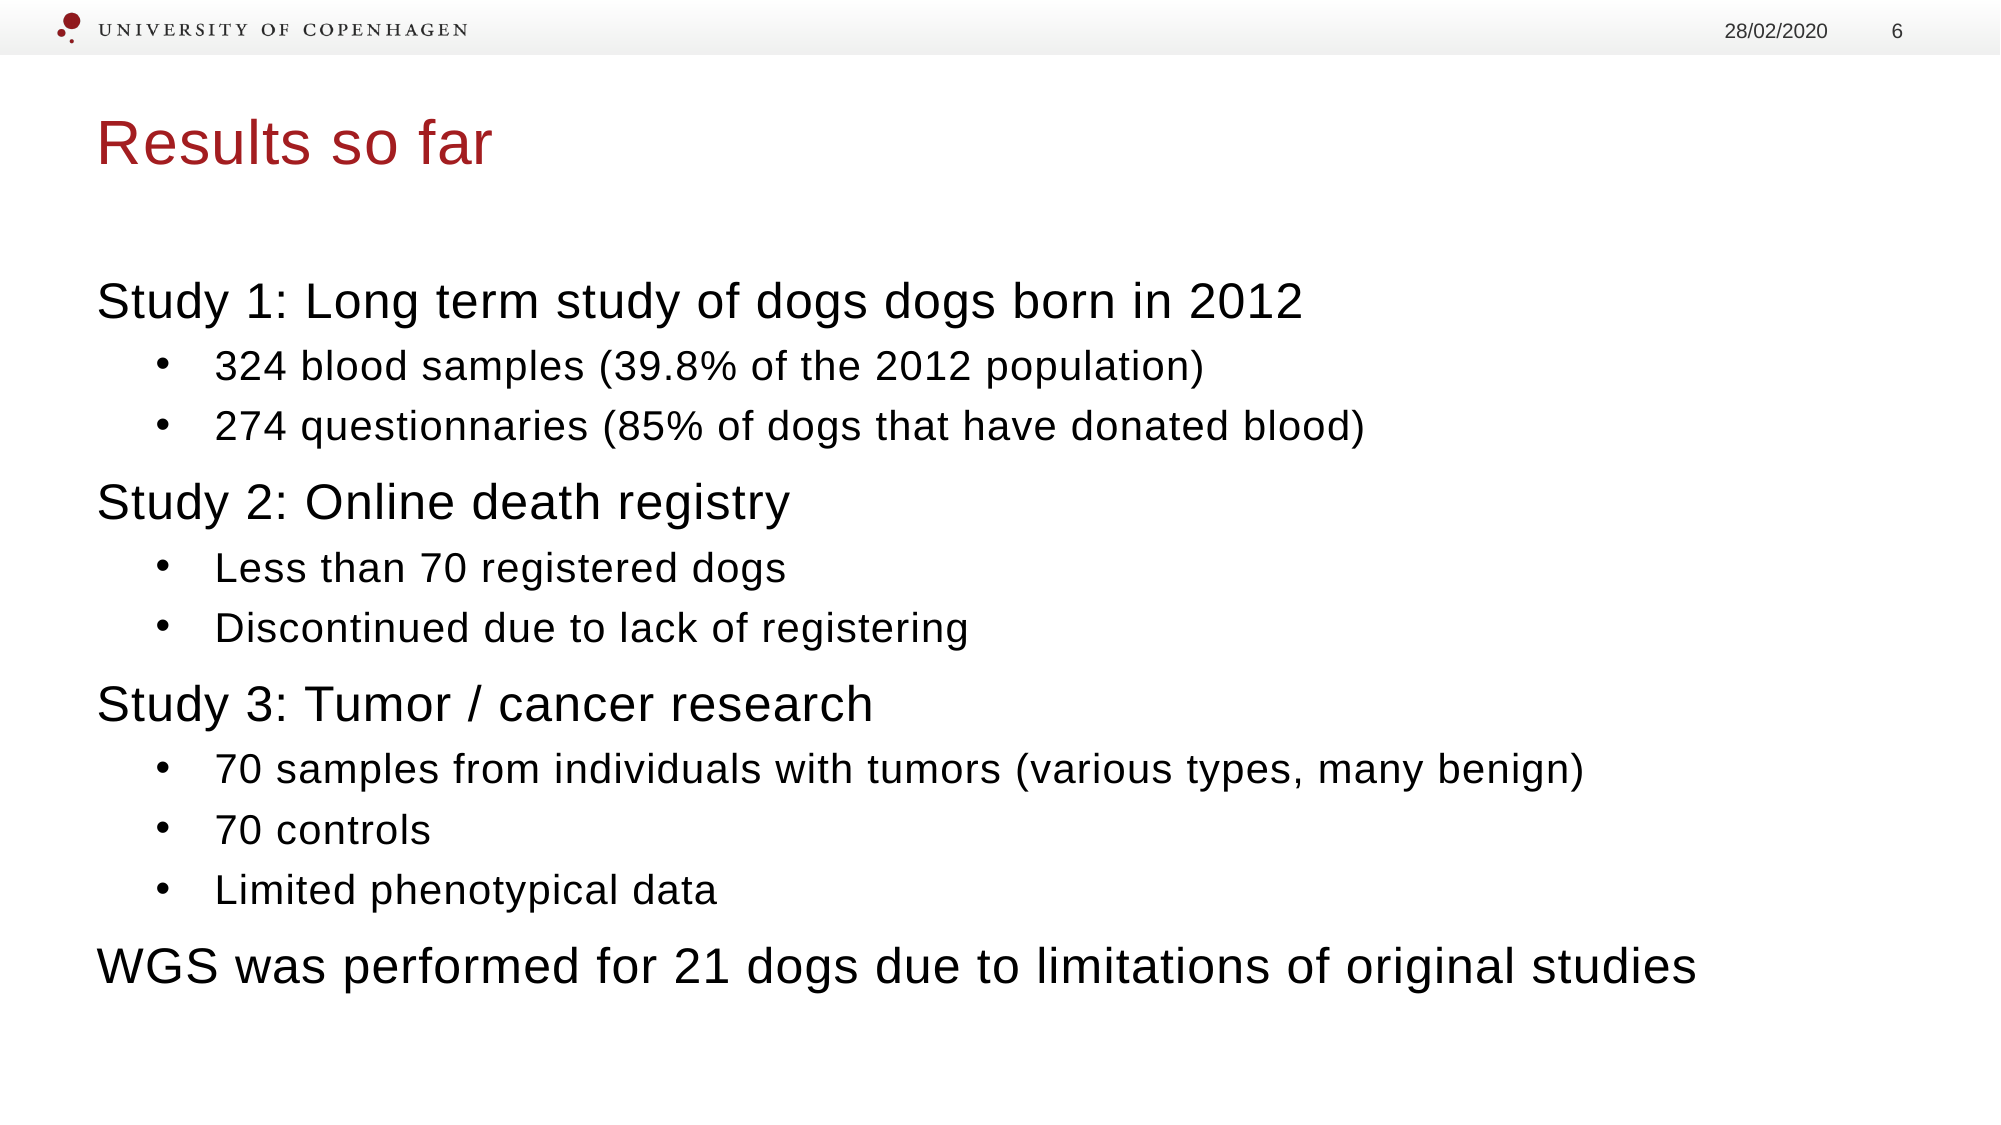

28/02/2020
6
# Results so far
Study 1: Long term study of dogs dogs born in 2012
324 blood samples (39.8% of the 2012 population)
274 questionnaries (85% of dogs that have donated blood)
Study 2: Online death registry
Less than 70 registered dogs
Discontinued due to lack of registering
Study 3: Tumor / cancer research
70 samples from individuals with tumors (various types, many benign)
70 controls
Limited phenotypical data
WGS was performed for 21 dogs due to limitations of original studies